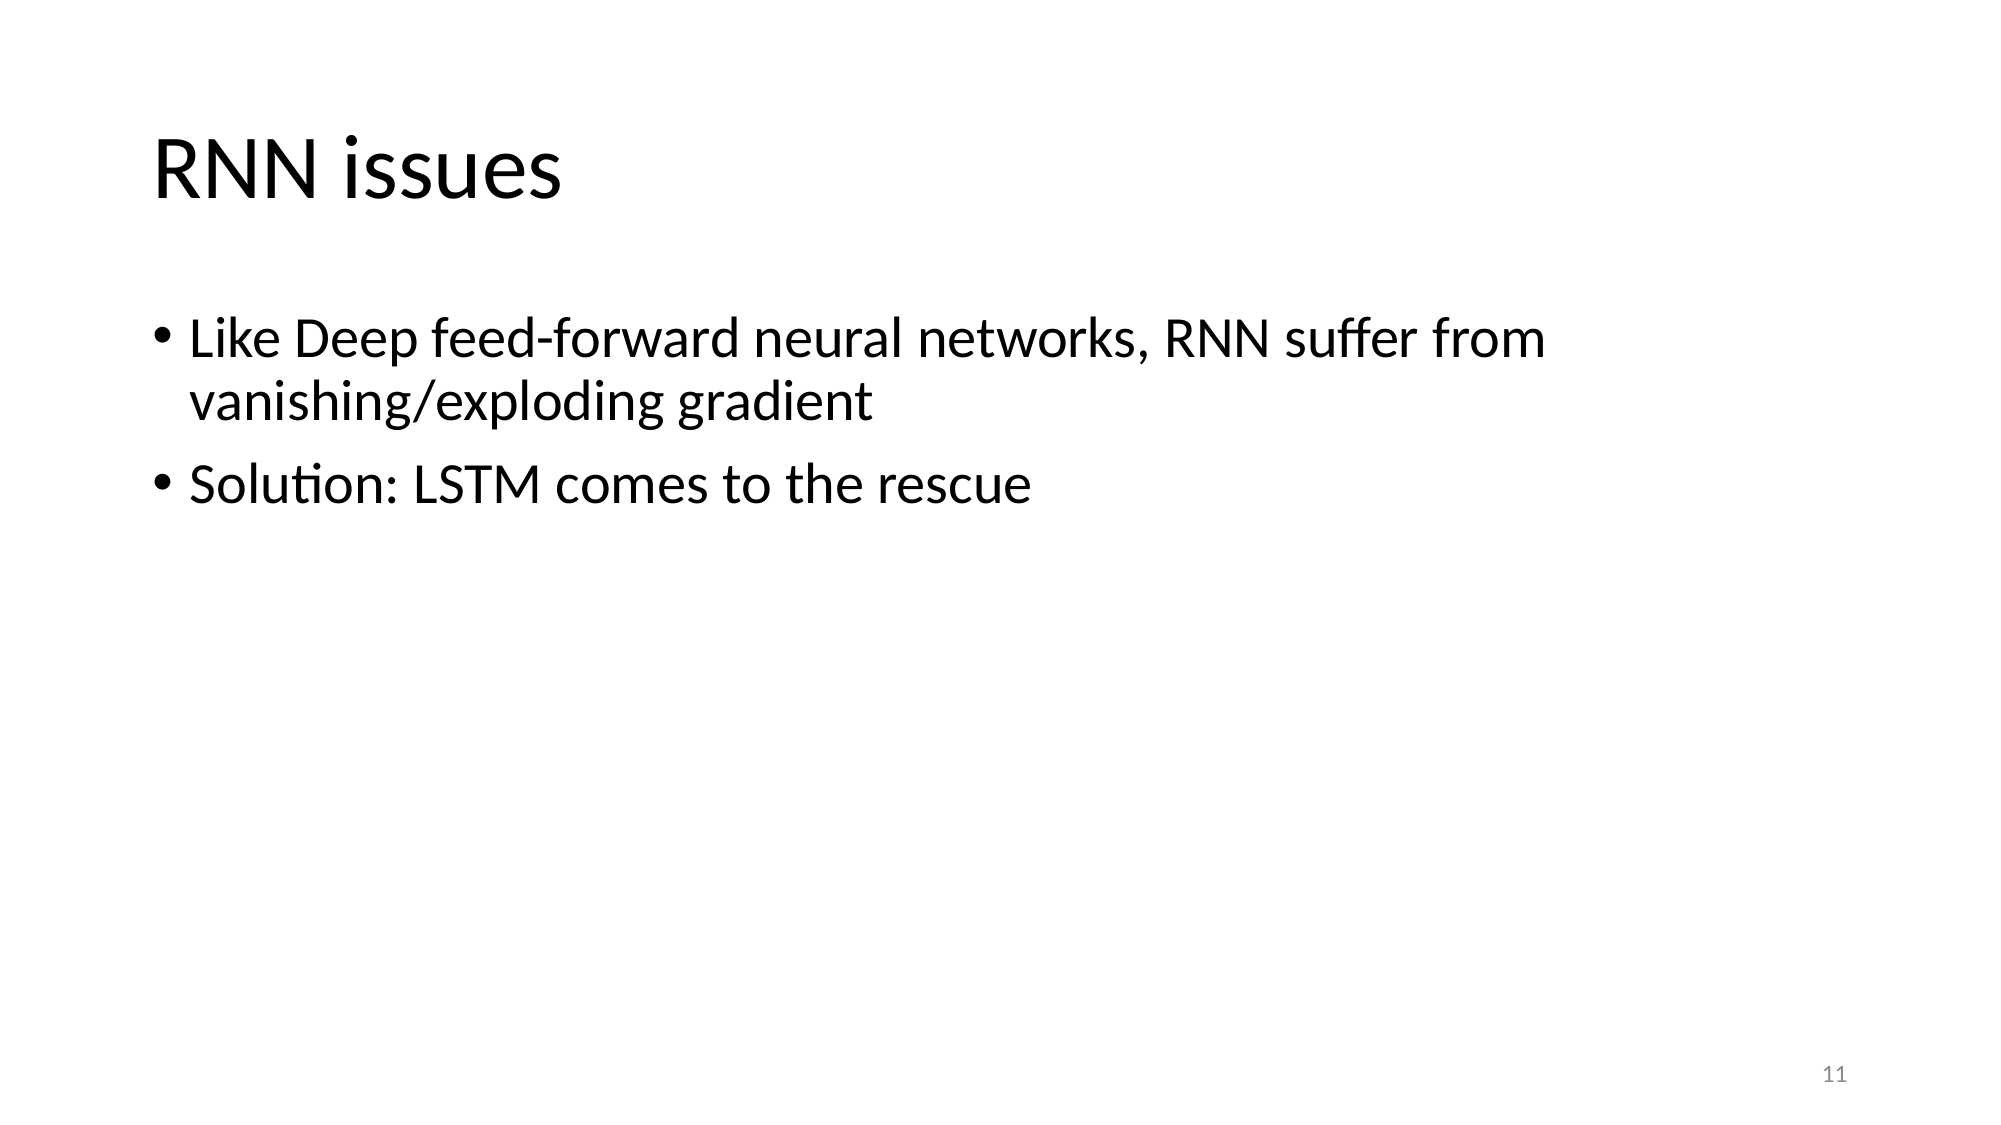

# RNN issues
Like Deep feed-forward neural networks, RNN suffer from vanishing/exploding gradient
Solution: LSTM comes to the rescue
11